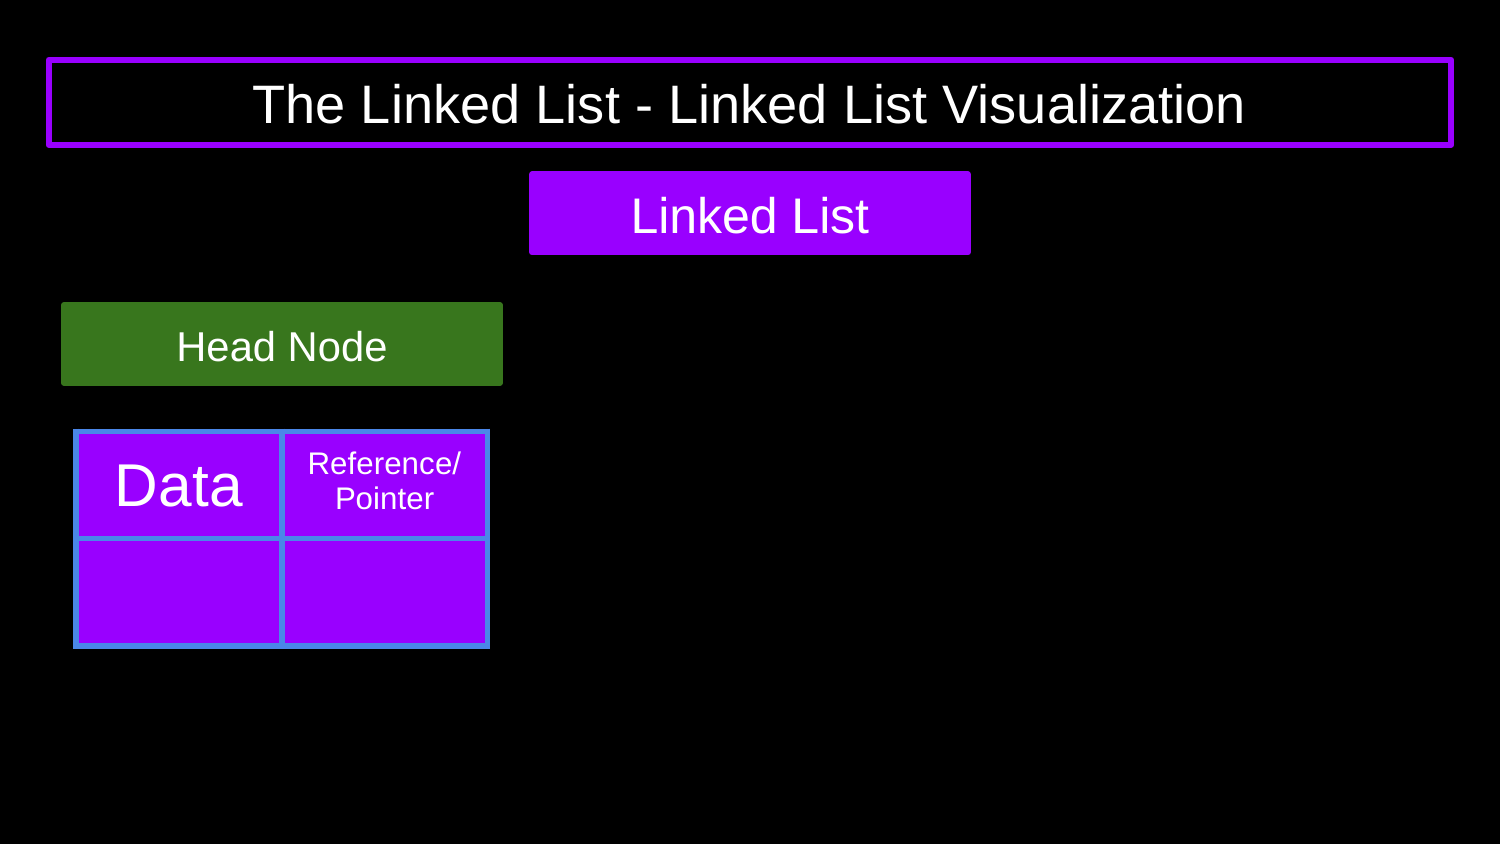

The Linked List - Linked List Visualization
Linked List
# Head Node
| Data | Reference/ Pointer |
| --- | --- |
|  |  |